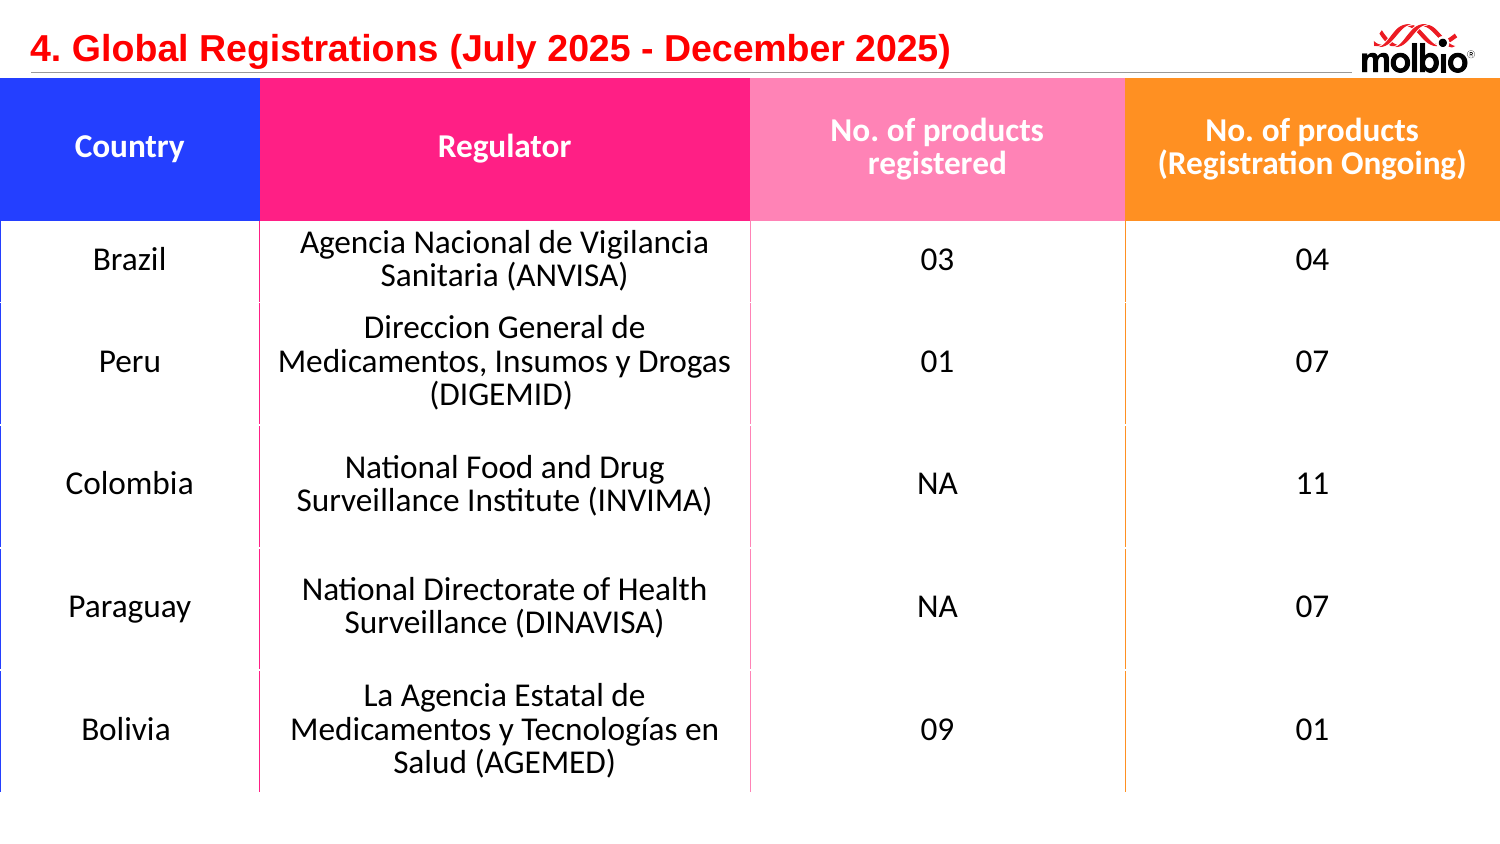

4. Global Registrations (July 2025 - December 2025)

| Country | Regulator | No. of products registered | No. of products (Registration Ongoing) |
| --- | --- | --- | --- |
| Brazil | Agencia Nacional de Vigilancia Sanitaria (ANVISA) | 03 | 04 |
| Peru | Direccion General de Medicamentos, Insumos y Drogas (DIGEMID) | 01 | 07 |
| Colombia | National Food and Drug Surveillance Institute (INVIMA) | NA | 11 |
| Paraguay | National Directorate of Health Surveillance (DINAVISA) | NA | 07 |
| Bolivia | La Agencia Estatal de Medicamentos y Tecnologías en Salud (AGEMED) | 09 | 01 |